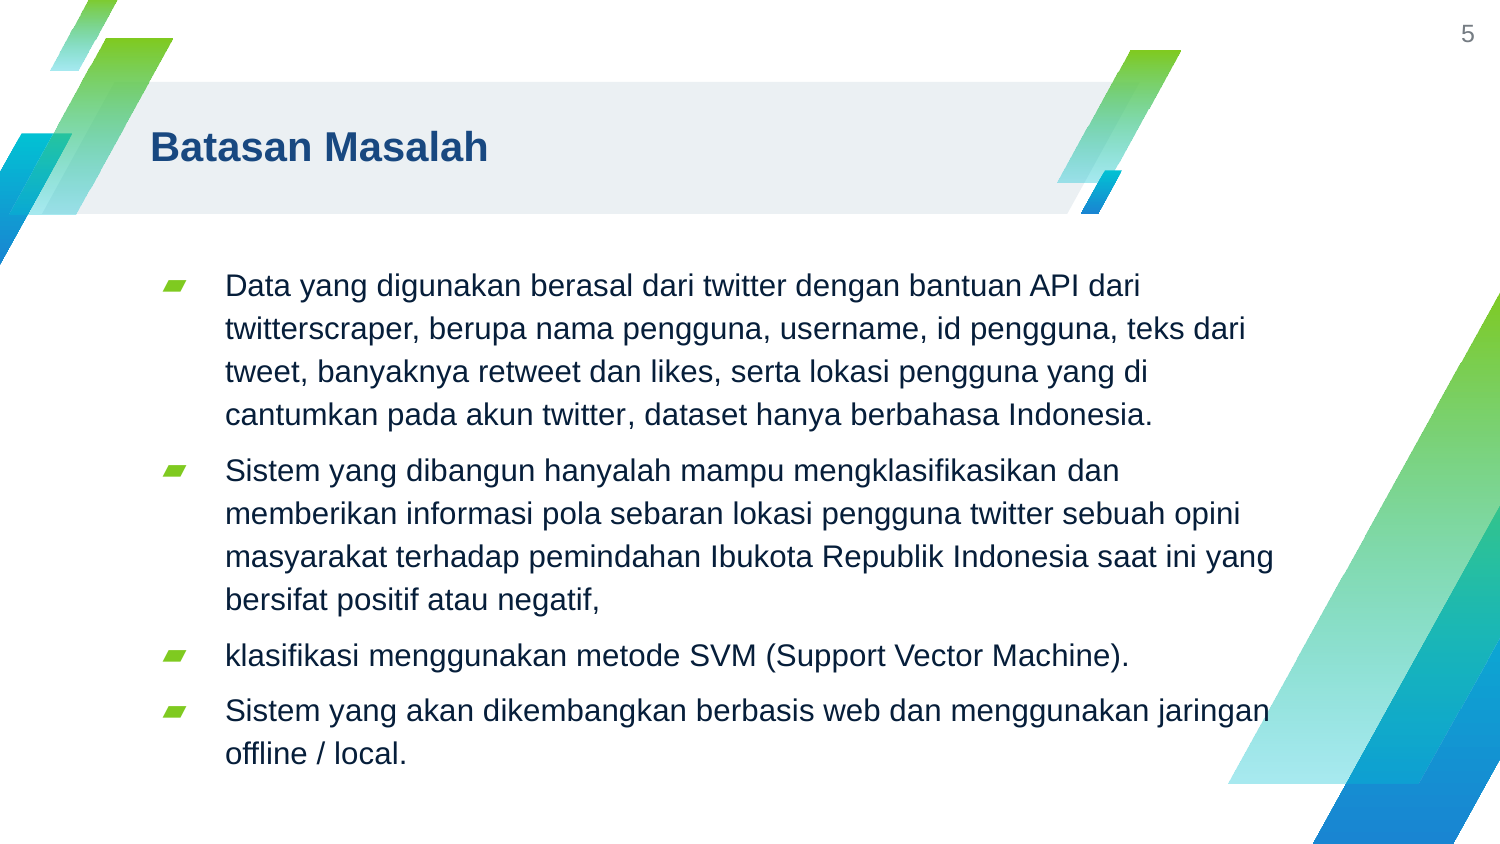

5
# Batasan Masalah
Data yang digunakan berasal dari twitter dengan bantuan API dari twitterscraper, berupa nama pengguna, username, id pengguna, teks dari tweet, banyaknya retweet dan likes, serta lokasi pengguna yang di cantumkan pada akun twitter, dataset hanya berbahasa Indonesia.
Sistem yang dibangun hanyalah mampu mengklasifikasikan dan memberikan informasi pola sebaran lokasi pengguna twitter sebuah opini masyarakat terhadap pemindahan Ibukota Republik Indonesia saat ini yang bersifat positif atau negatif,
klasifikasi menggunakan metode SVM (Support Vector Machine).
Sistem yang akan dikembangkan berbasis web dan menggunakan jaringan offline / local.